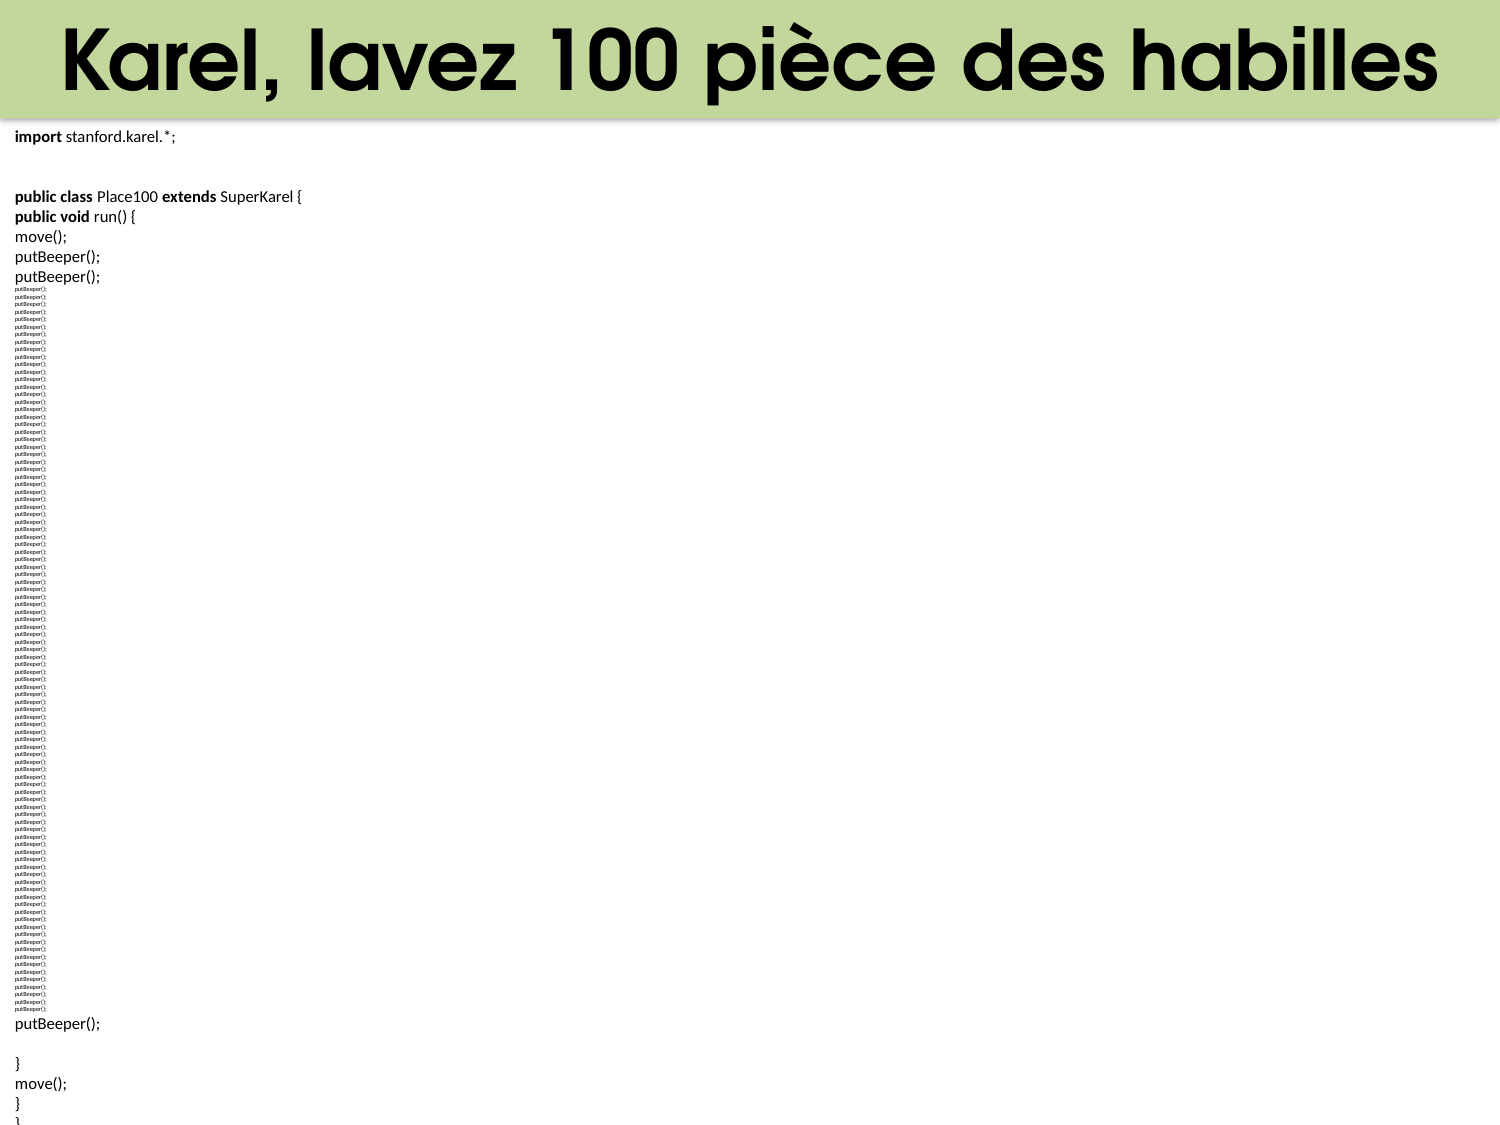

Karel, lavez 100 pièce des habilles
import stanford.karel.*;

public class Place100 extends SuperKarel {
public void run() {
move();
putBeeper();
putBeeper();
putBeeper();
putBeeper();
putBeeper();
putBeeper();
putBeeper();
putBeeper();
putBeeper();
putBeeper();
putBeeper();
putBeeper();
putBeeper();
putBeeper();
putBeeper();
putBeeper();
putBeeper();
putBeeper();
putBeeper();
putBeeper();
putBeeper();
putBeeper();
putBeeper();
putBeeper();
putBeeper();
putBeeper();
putBeeper();
putBeeper();
putBeeper();
putBeeper();
putBeeper();
putBeeper();
putBeeper();
putBeeper();
putBeeper();
putBeeper();
putBeeper();
putBeeper();
putBeeper();
putBeeper();
putBeeper();
putBeeper();
putBeeper();
putBeeper();
putBeeper();
putBeeper();
putBeeper();
putBeeper();
putBeeper();
putBeeper();
putBeeper();
putBeeper();
putBeeper();
putBeeper();
putBeeper();
putBeeper();
putBeeper();
putBeeper();
putBeeper();
putBeeper();
putBeeper();
putBeeper();
putBeeper();
putBeeper();
putBeeper();
putBeeper();
putBeeper();
putBeeper();
putBeeper();
putBeeper();
putBeeper();
putBeeper();
putBeeper();
putBeeper();
putBeeper();
putBeeper();
putBeeper();
putBeeper();
putBeeper();
putBeeper();
putBeeper();
putBeeper();
putBeeper();
putBeeper();
putBeeper();
putBeeper();
putBeeper();
putBeeper();
putBeeper();
putBeeper();
putBeeper();
putBeeper();
putBeeper();
putBeeper();
putBeeper();
putBeeper();
putBeeper();
putBeeper();
putBeeper();
putBeeper();

}
move();
}
}